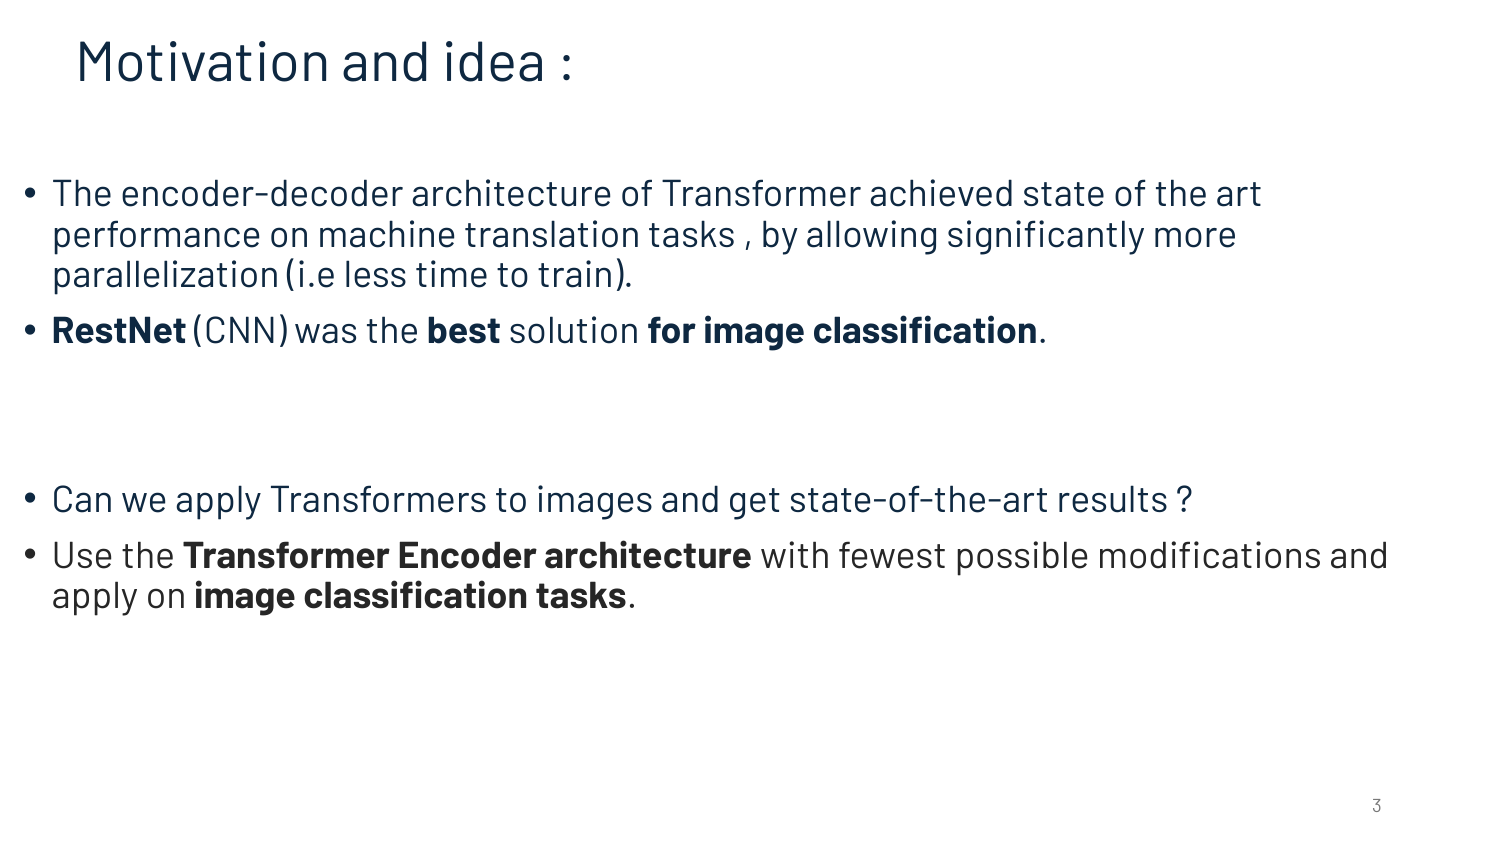

# Motivation and idea :
The encoder-decoder architecture of Transformer achieved state of the art performance on machine translation tasks , by allowing significantly more parallelization (i.e less time to train).
RestNet (CNN) was the best solution for image classification.

Can we apply Transformers to images and get state-of-the-art results ?
Use the Transformer Encoder architecture with fewest possible modifications and apply on image classification tasks.

3